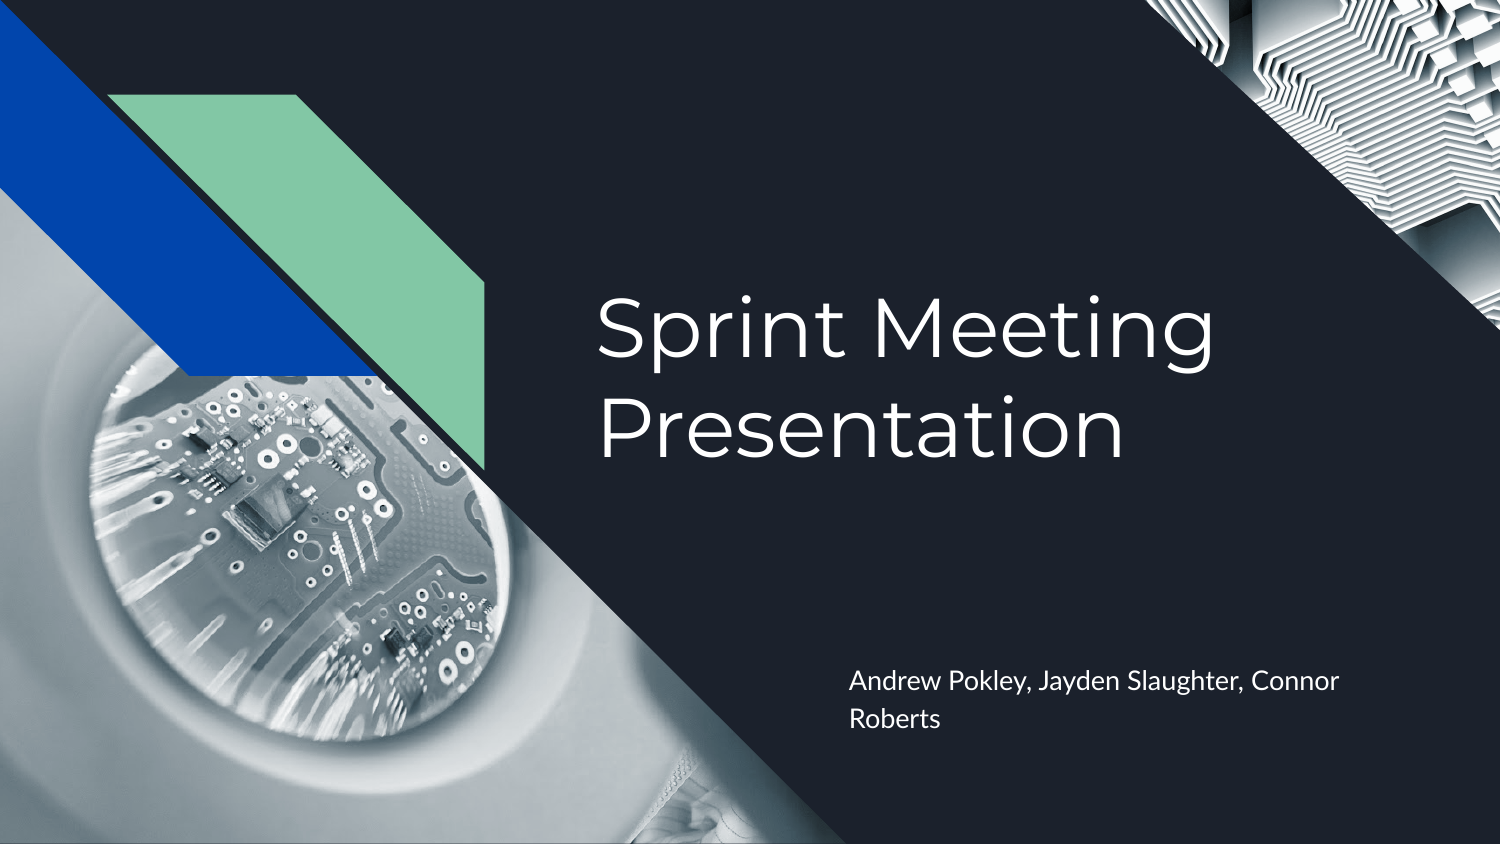

# Sprint Meeting Presentation
Andrew Pokley, Jayden Slaughter, Connor Roberts